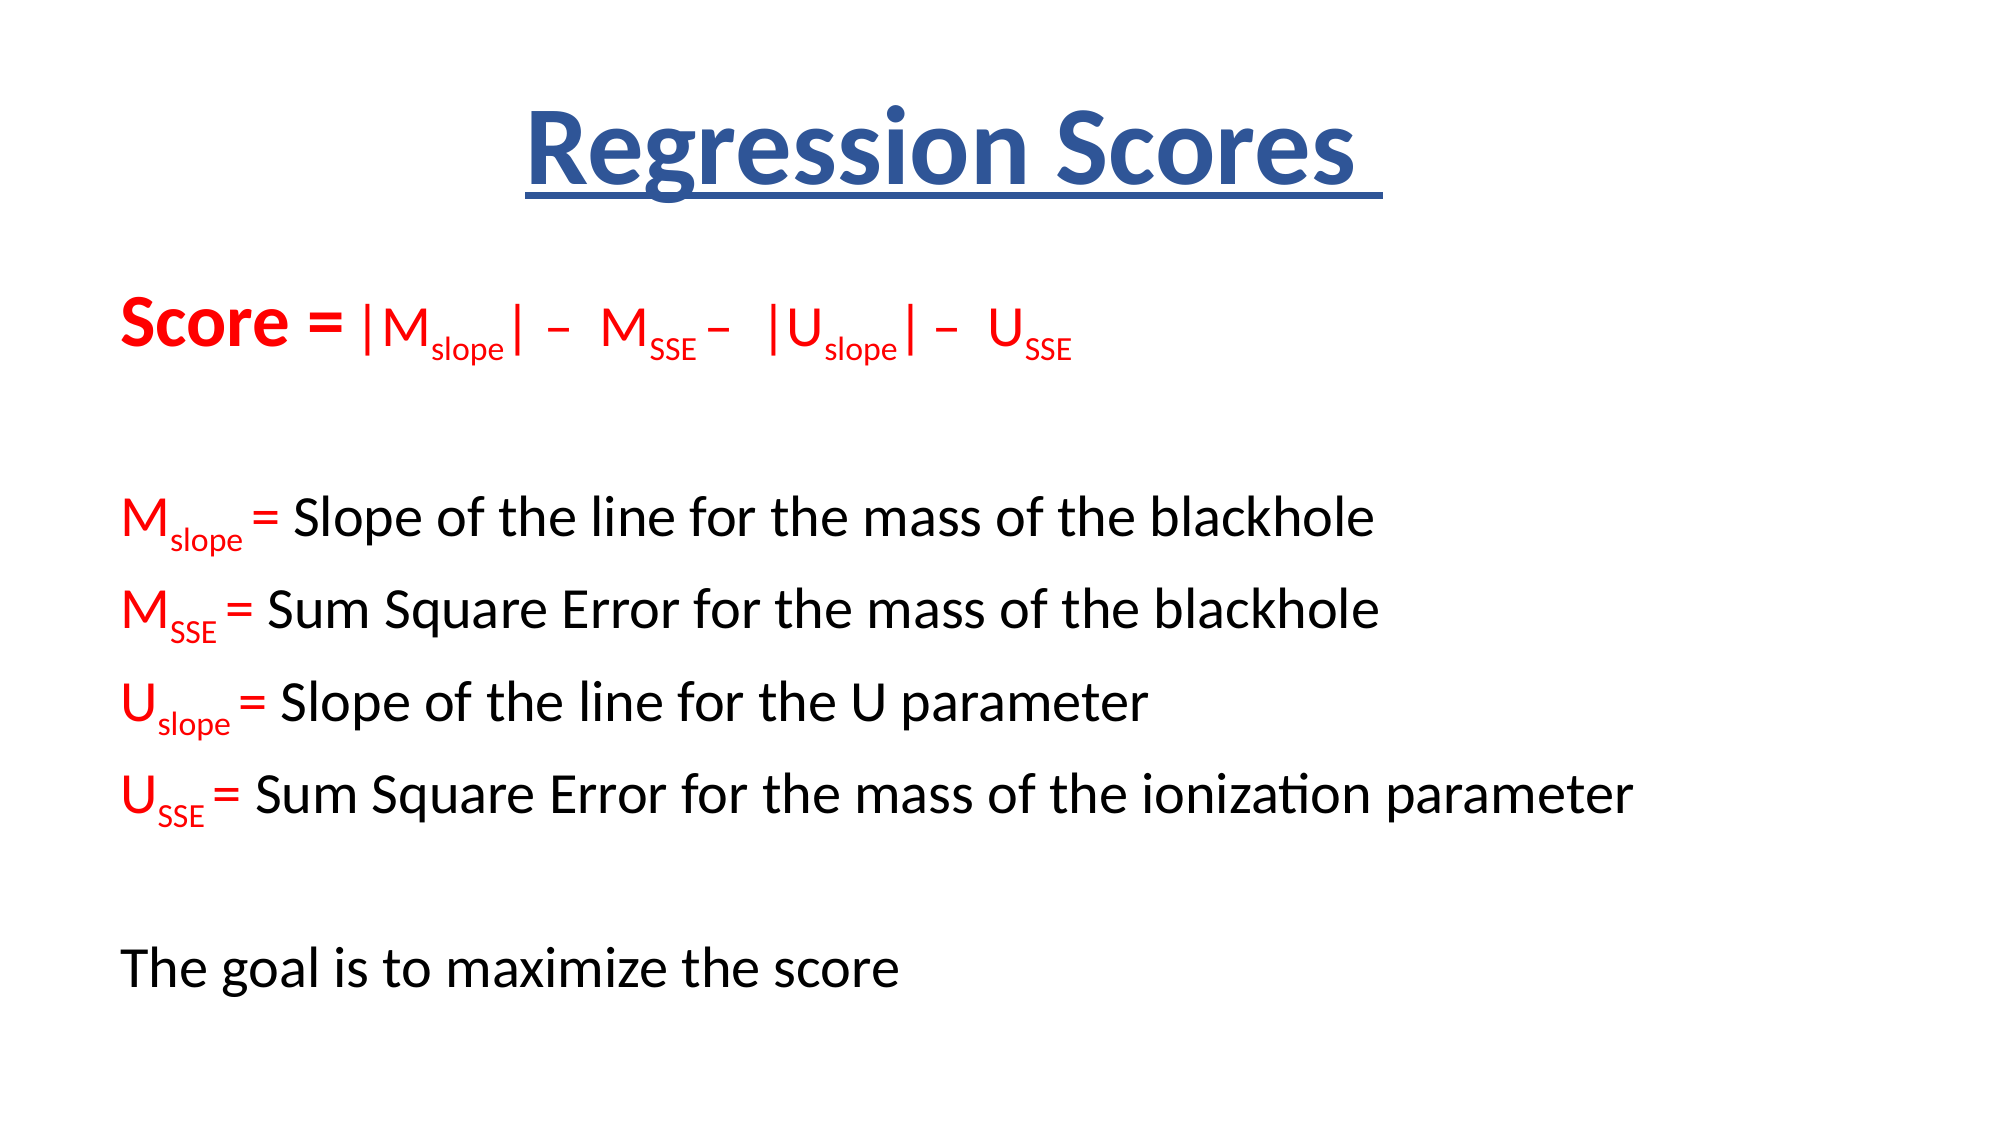

Regression Scores
Score = |Mslope| –  MSSE –  |Uslope| –  USSE

Mslope = Slope of the line for the mass of the blackhole
MSSE = Sum Square Error for the mass of the blackhole
Uslope = Slope of the line for the U parameter
USSE = Sum Square Error for the mass of the ionization parameter

The goal is to maximize the score